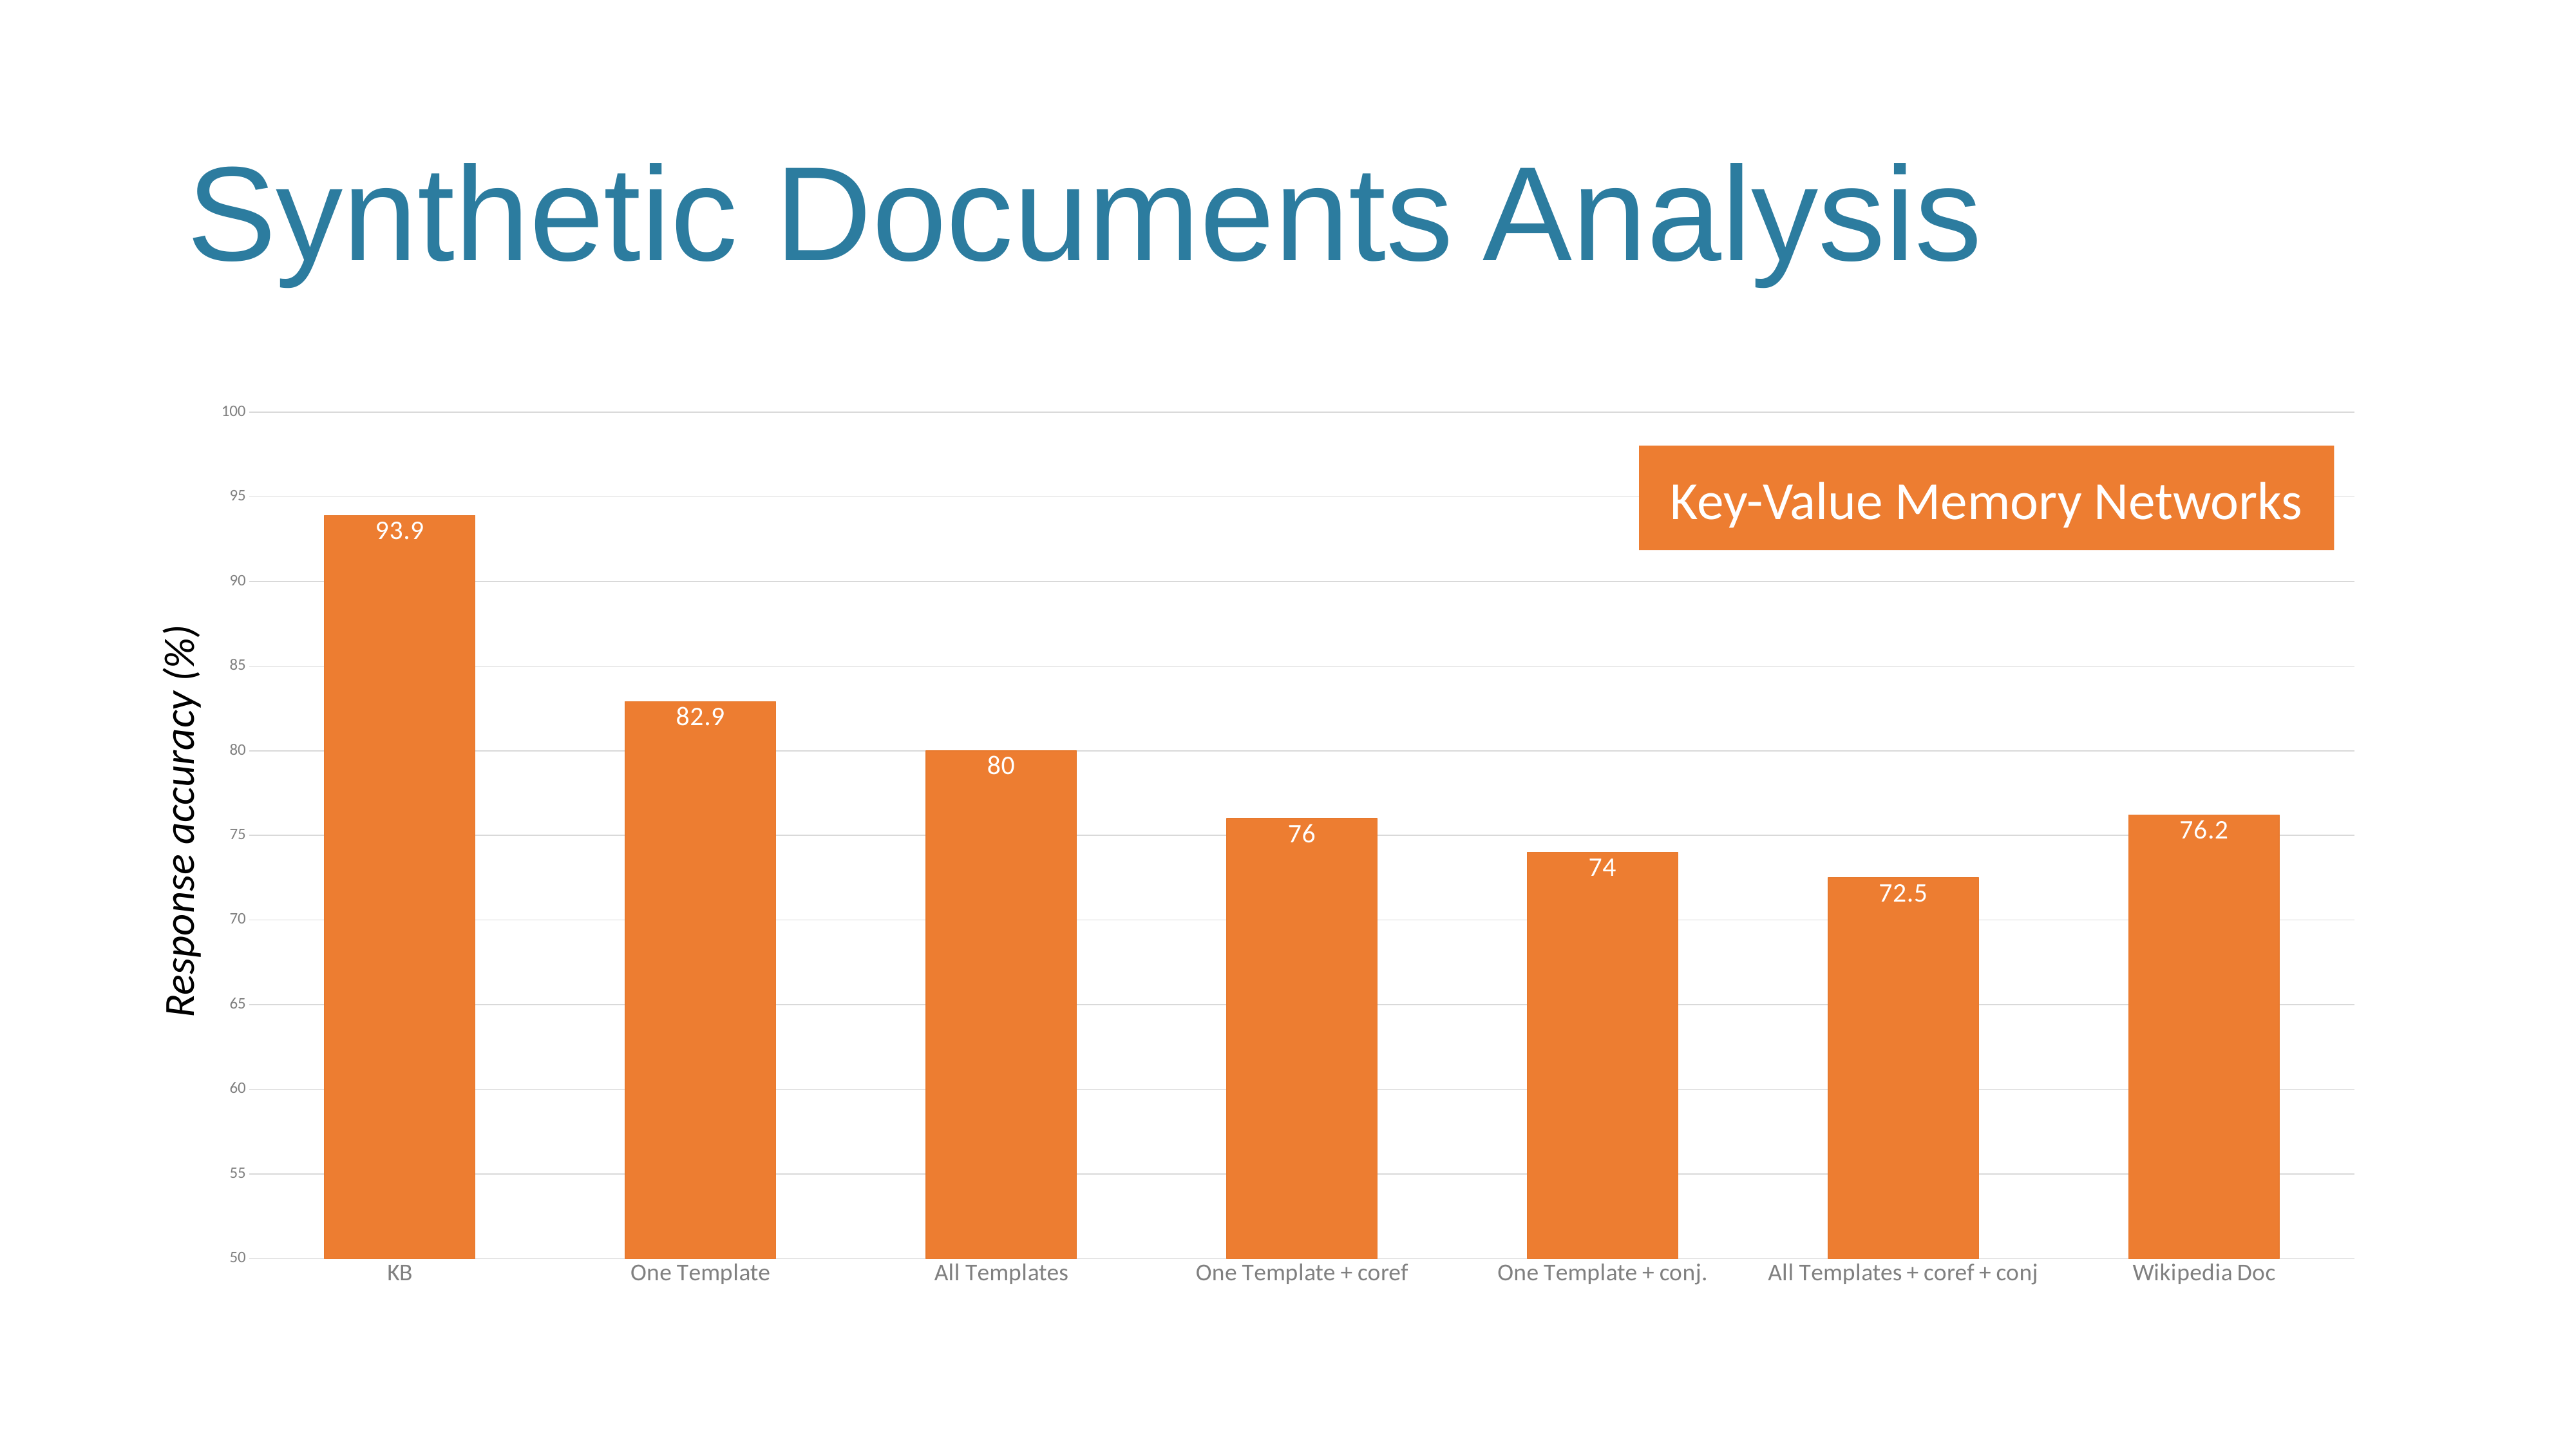

# Synthetic Documents Analysis

### Chart

| Category | Series 1 |
|---|---|
| KB | 93.9 |
| One Template | 82.9 |
| All Templates | 80.0 |
| One Template + coref | 76.0 |
| One Template + conj. | 74.0 |
| All Templates + coref + conj | 72.5 |
| Wikipedia Doc | 76.2 |
Key-Value Memory Networks
Response accuracy (%)